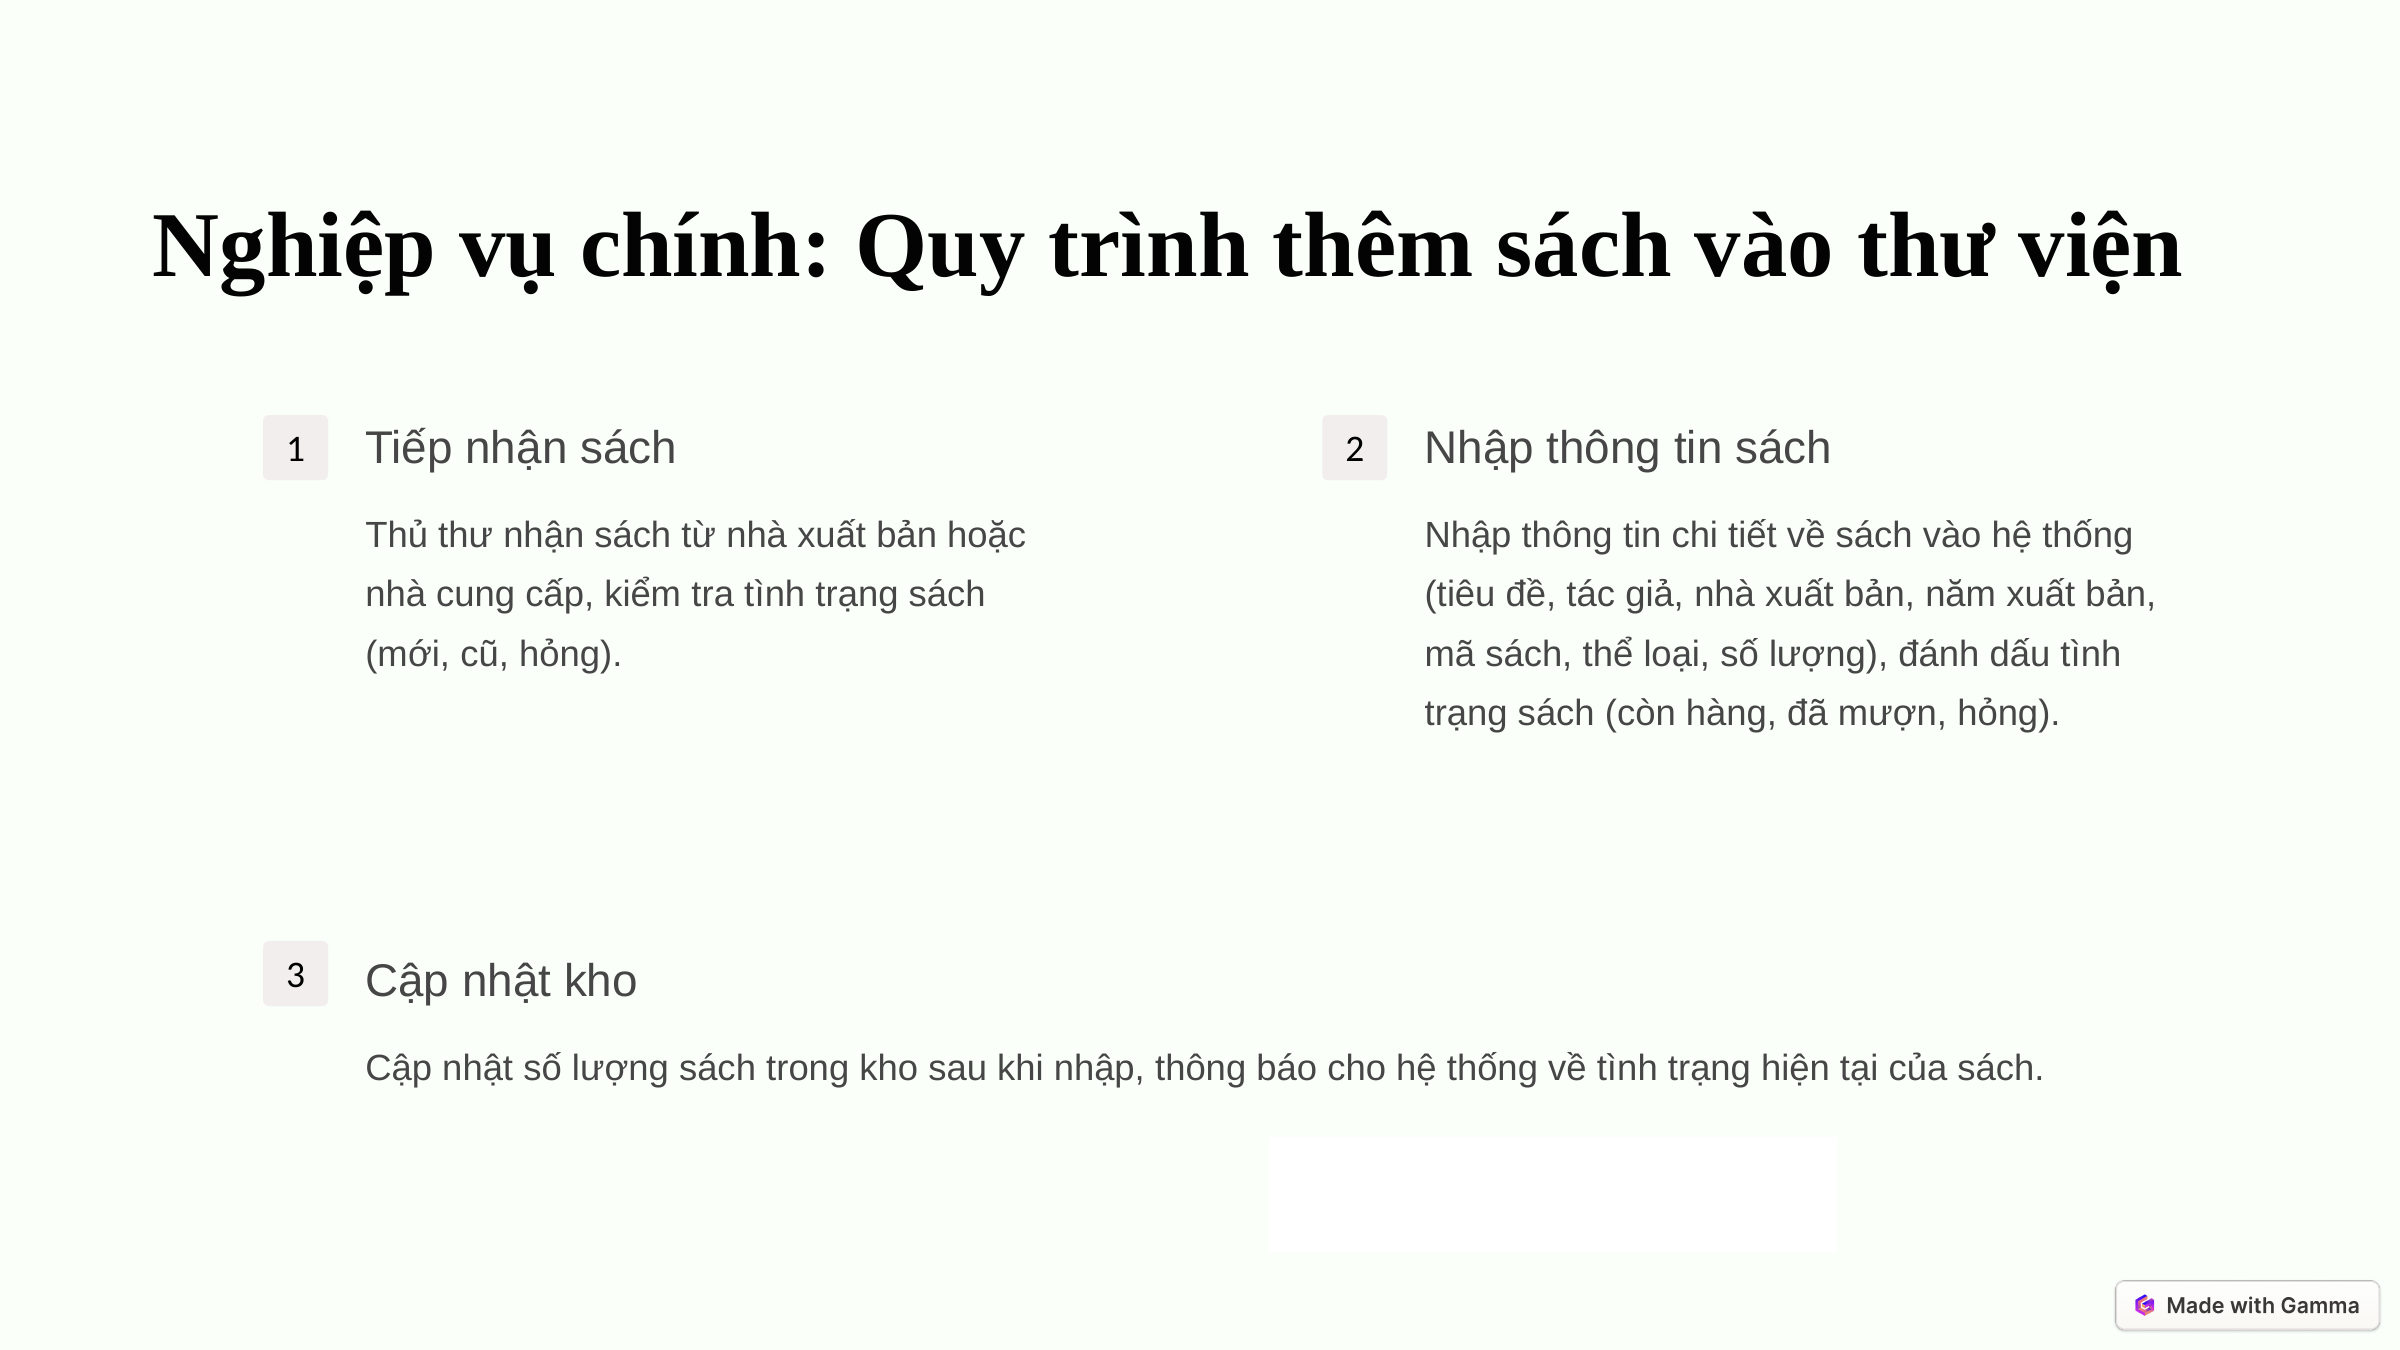

Nghiệp vụ chính: Quy trình thêm sách vào thư viện
1
Tiếp nhận sách
2
Nhập thông tin sách
Thủ thư nhận sách từ nhà xuất bản hoặc nhà cung cấp, kiểm tra tình trạng sách (mới, cũ, hỏng).
Nhập thông tin chi tiết về sách vào hệ thống (tiêu đề, tác giả, nhà xuất bản, năm xuất bản, mã sách, thể loại, số lượng), đánh dấu tình trạng sách (còn hàng, đã mượn, hỏng).
3
Cập nhật kho
Cập nhật số lượng sách trong kho sau khi nhập, thông báo cho hệ thống về tình trạng hiện tại của sách.